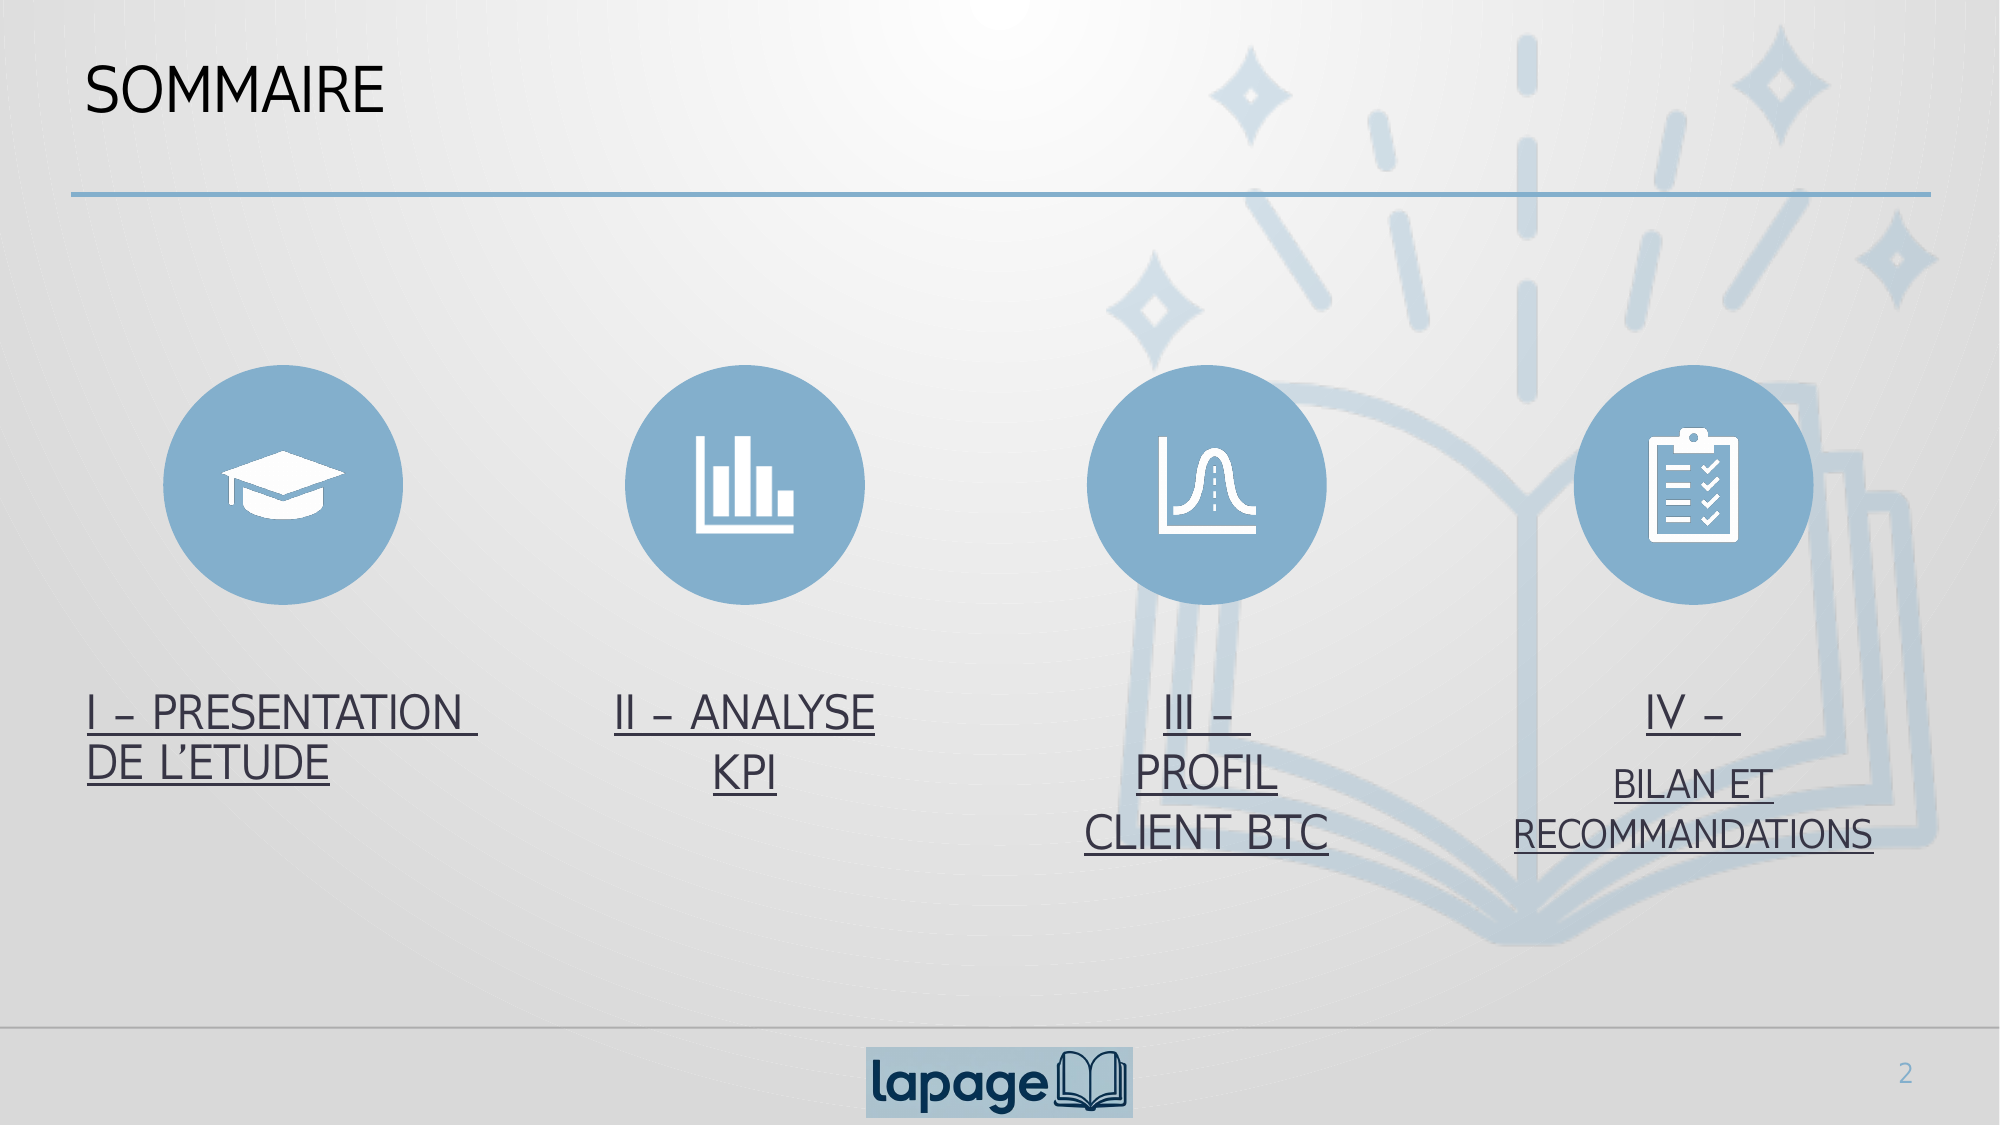

# SOMMAIRE
I – PRESENTATION DE L’ETUDE
II –
ANALYSE
KPI
III –
PROFIL
CLIENT BTC
IV –
BILAN ET
RECOMMANDATIONS
2